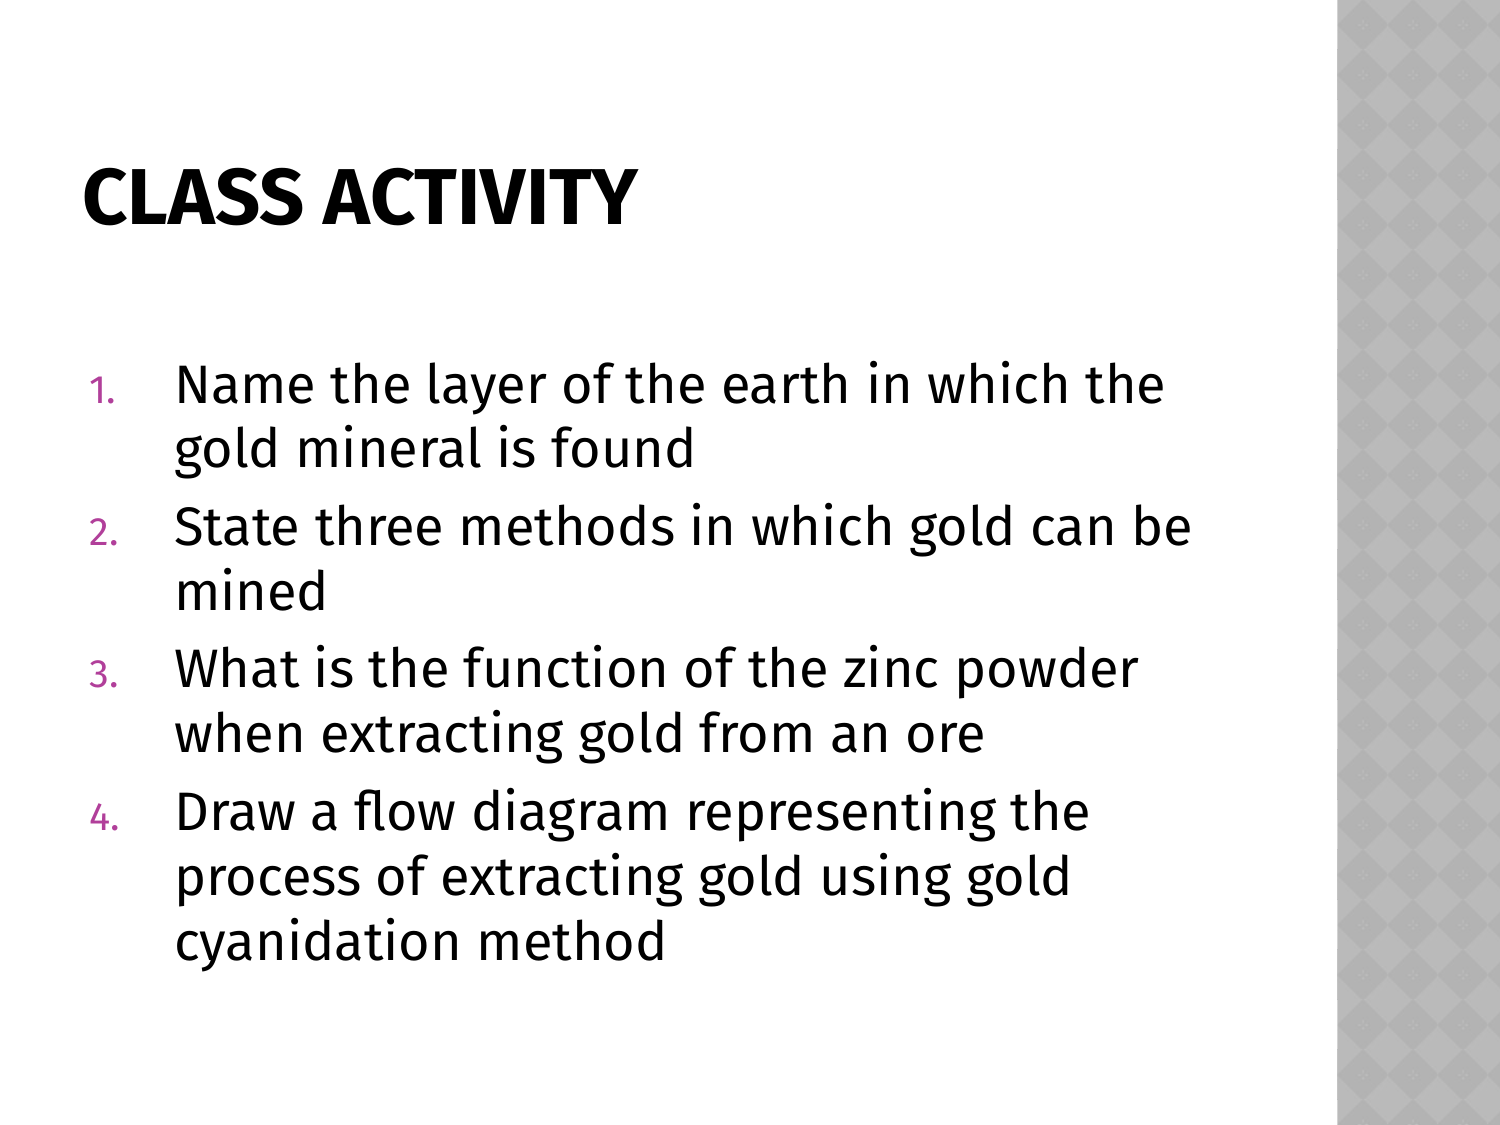

# Class activity

Name the layer of the earth in which the gold mineral is found
State three methods in which gold can be mined
What is the function of the zinc powder when extracting gold from an ore
Draw a flow diagram representing the process of extracting gold using gold cyanidation method